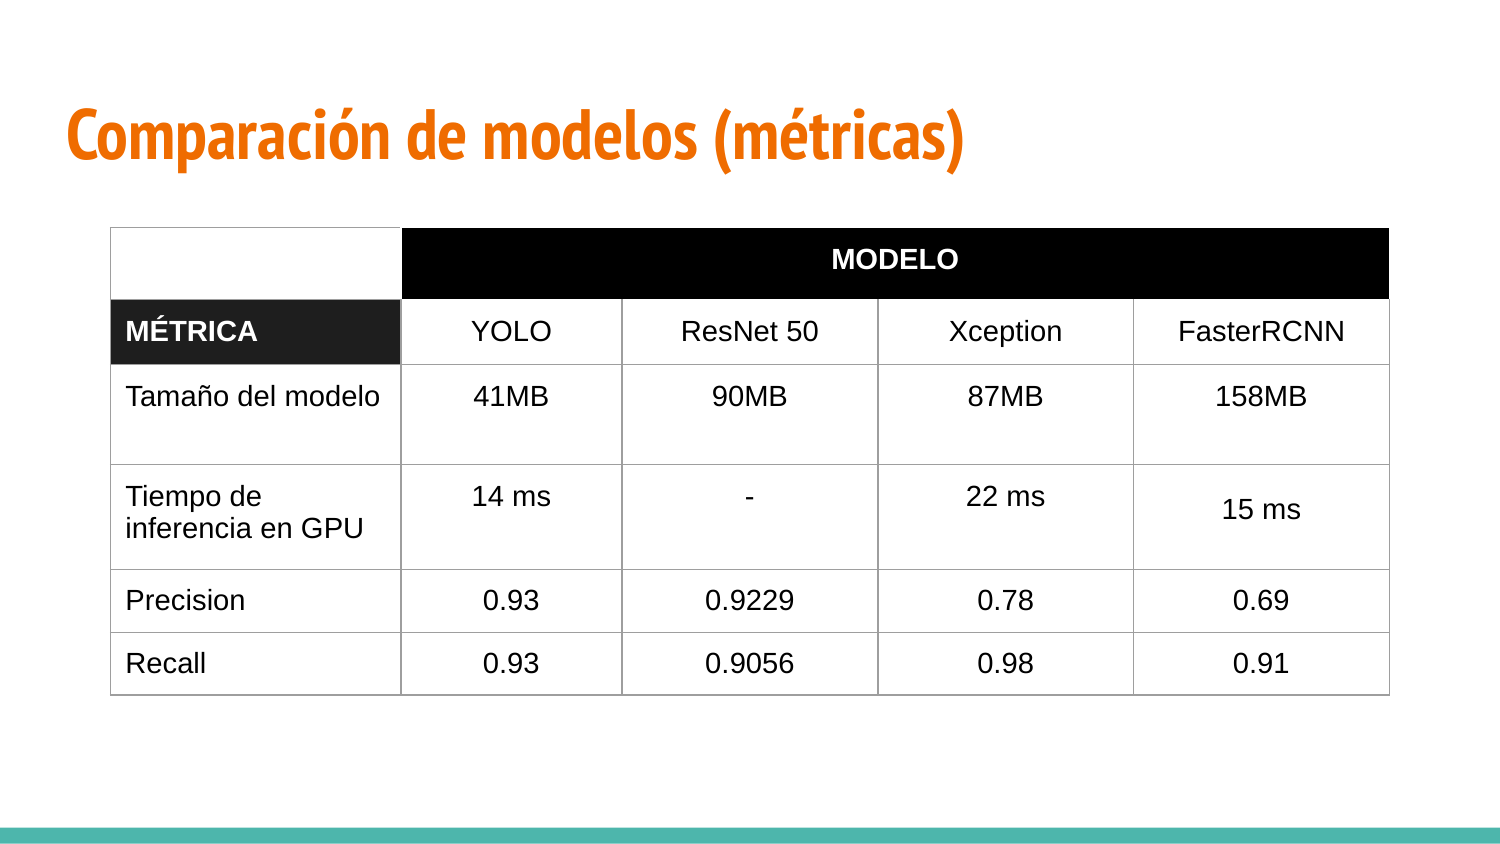

# Comparación de modelos (métricas)
|  | MODELO |  |  |  |
| --- | --- | --- | --- | --- |
| MÉTRICA | YOLO | ResNet 50 | Xception | FasterRCNN |
| Tamaño del modelo | 41MB | 90MB | 87MB | 158MB |
| Tiempo de inferencia en GPU | 14 ms | - | 22 ms | 15 ms |
| Precision | 0.93 | 0.9229 | 0.78 | 0.69 |
| Recall | 0.93 | 0.9056 | 0.98 | 0.91 |